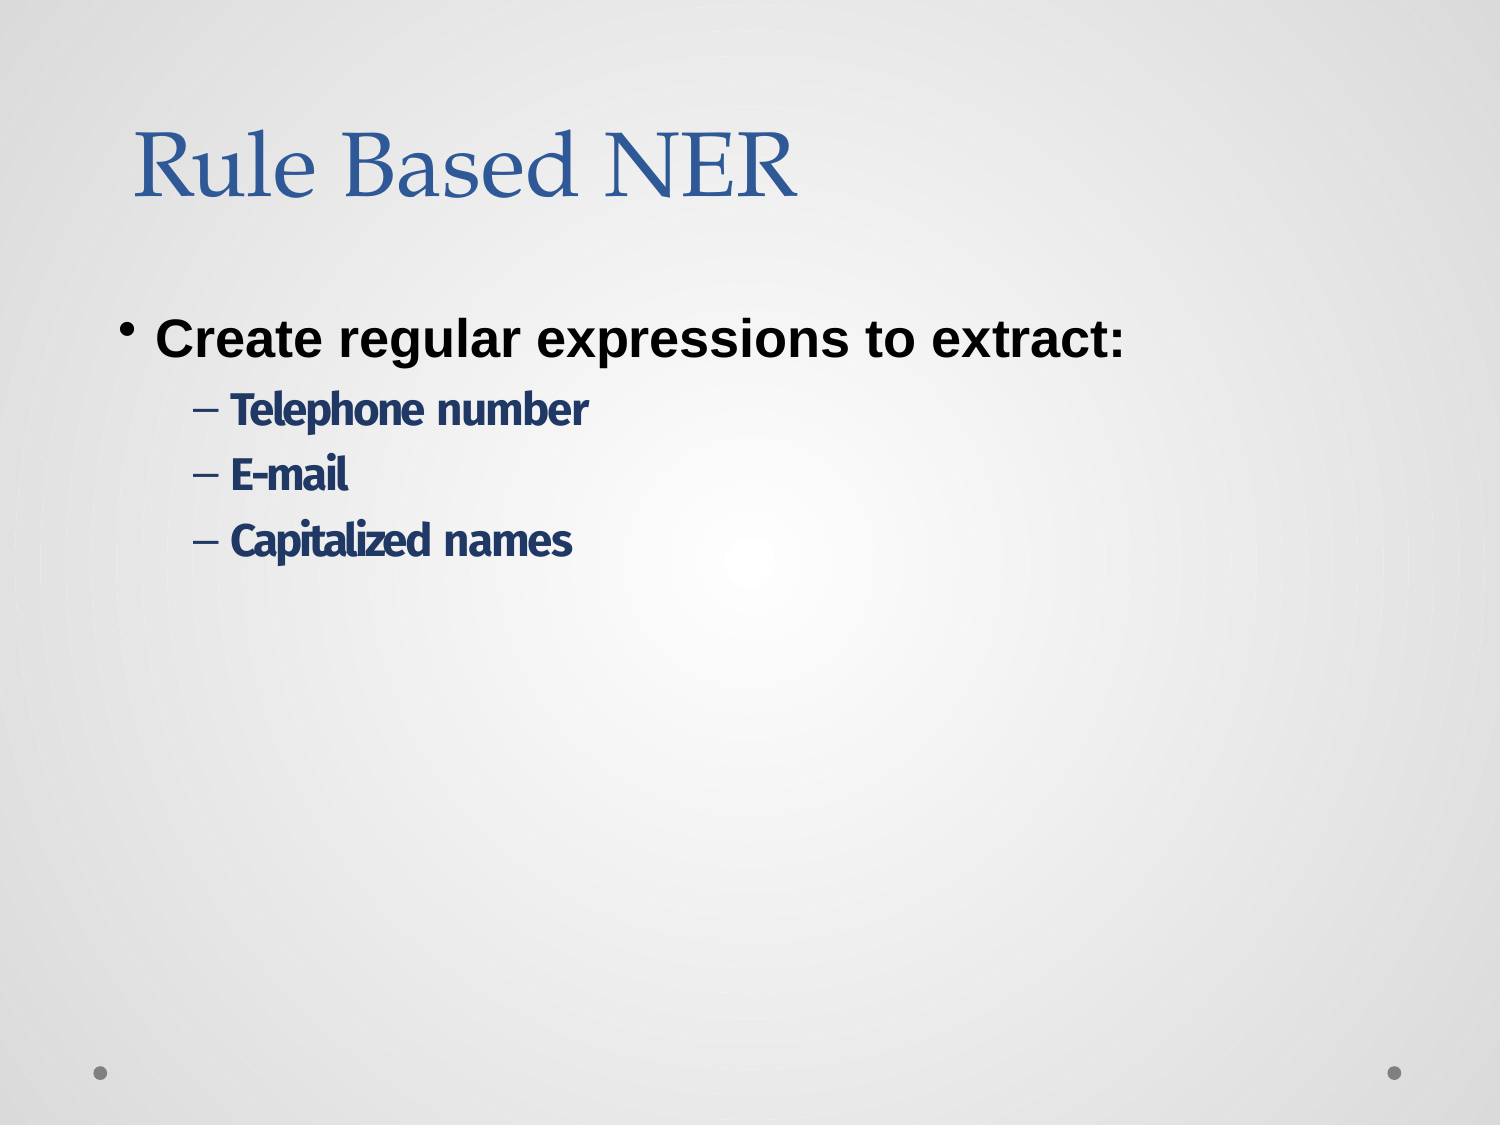

# Rule Based NER
Create regular expressions to extract:
Telephone number
E-mail
Capitalized names